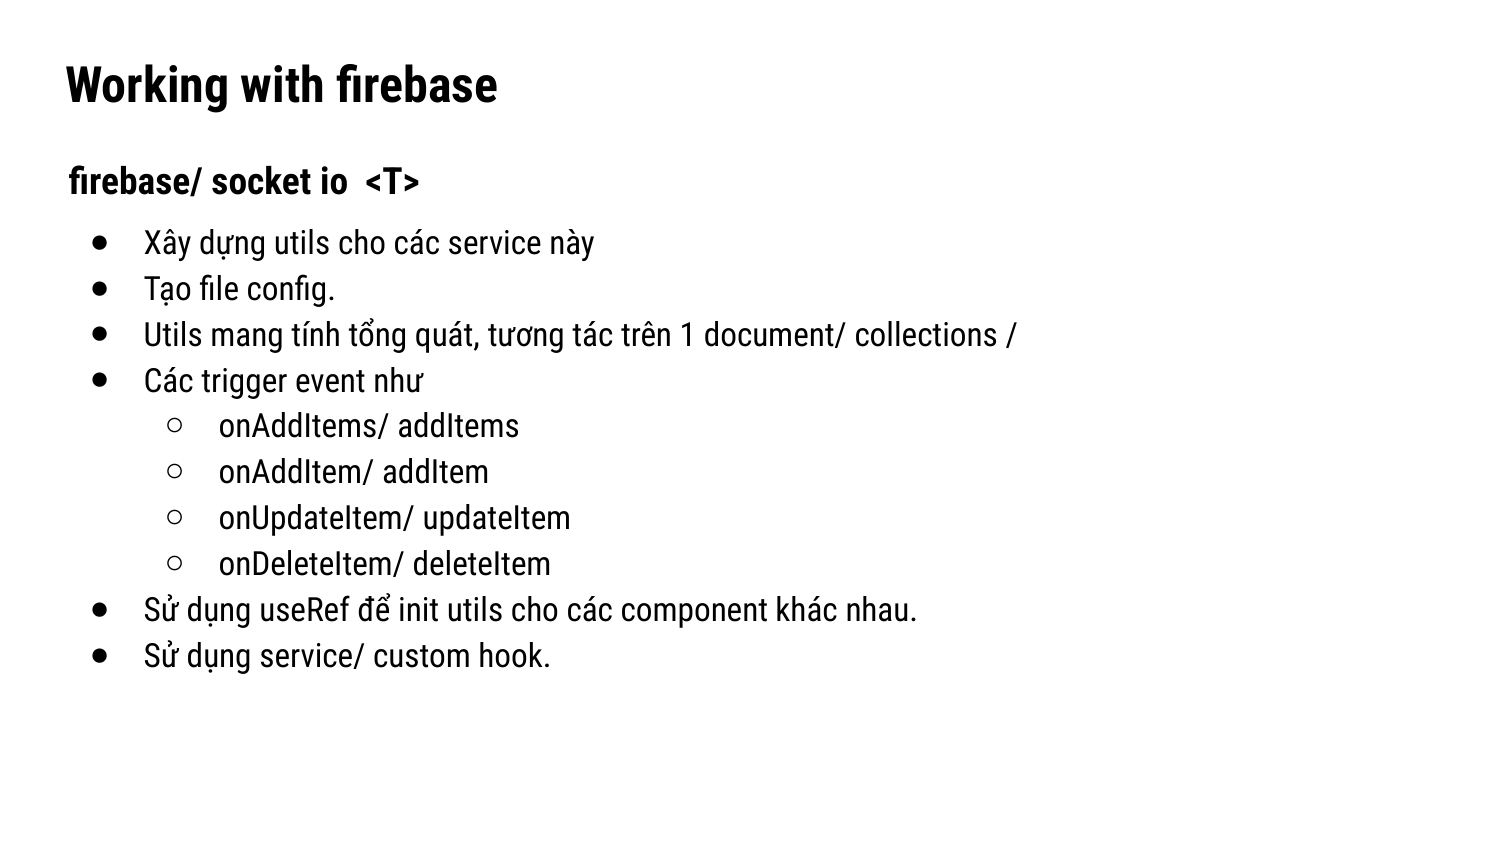

# Working with firebase
firebase/ socket io  <T>
Xây dựng utils cho các service này
Tạo file config.
Utils mang tính tổng quát, tương tác trên 1 document/ collections /
Các trigger event như
onAddItems/ addItems
onAddItem/ addItem
onUpdateItem/ updateItem
onDeleteItem/ deleteItem
Sử dụng useRef để init utils cho các component khác nhau.
Sử dụng service/ custom hook.